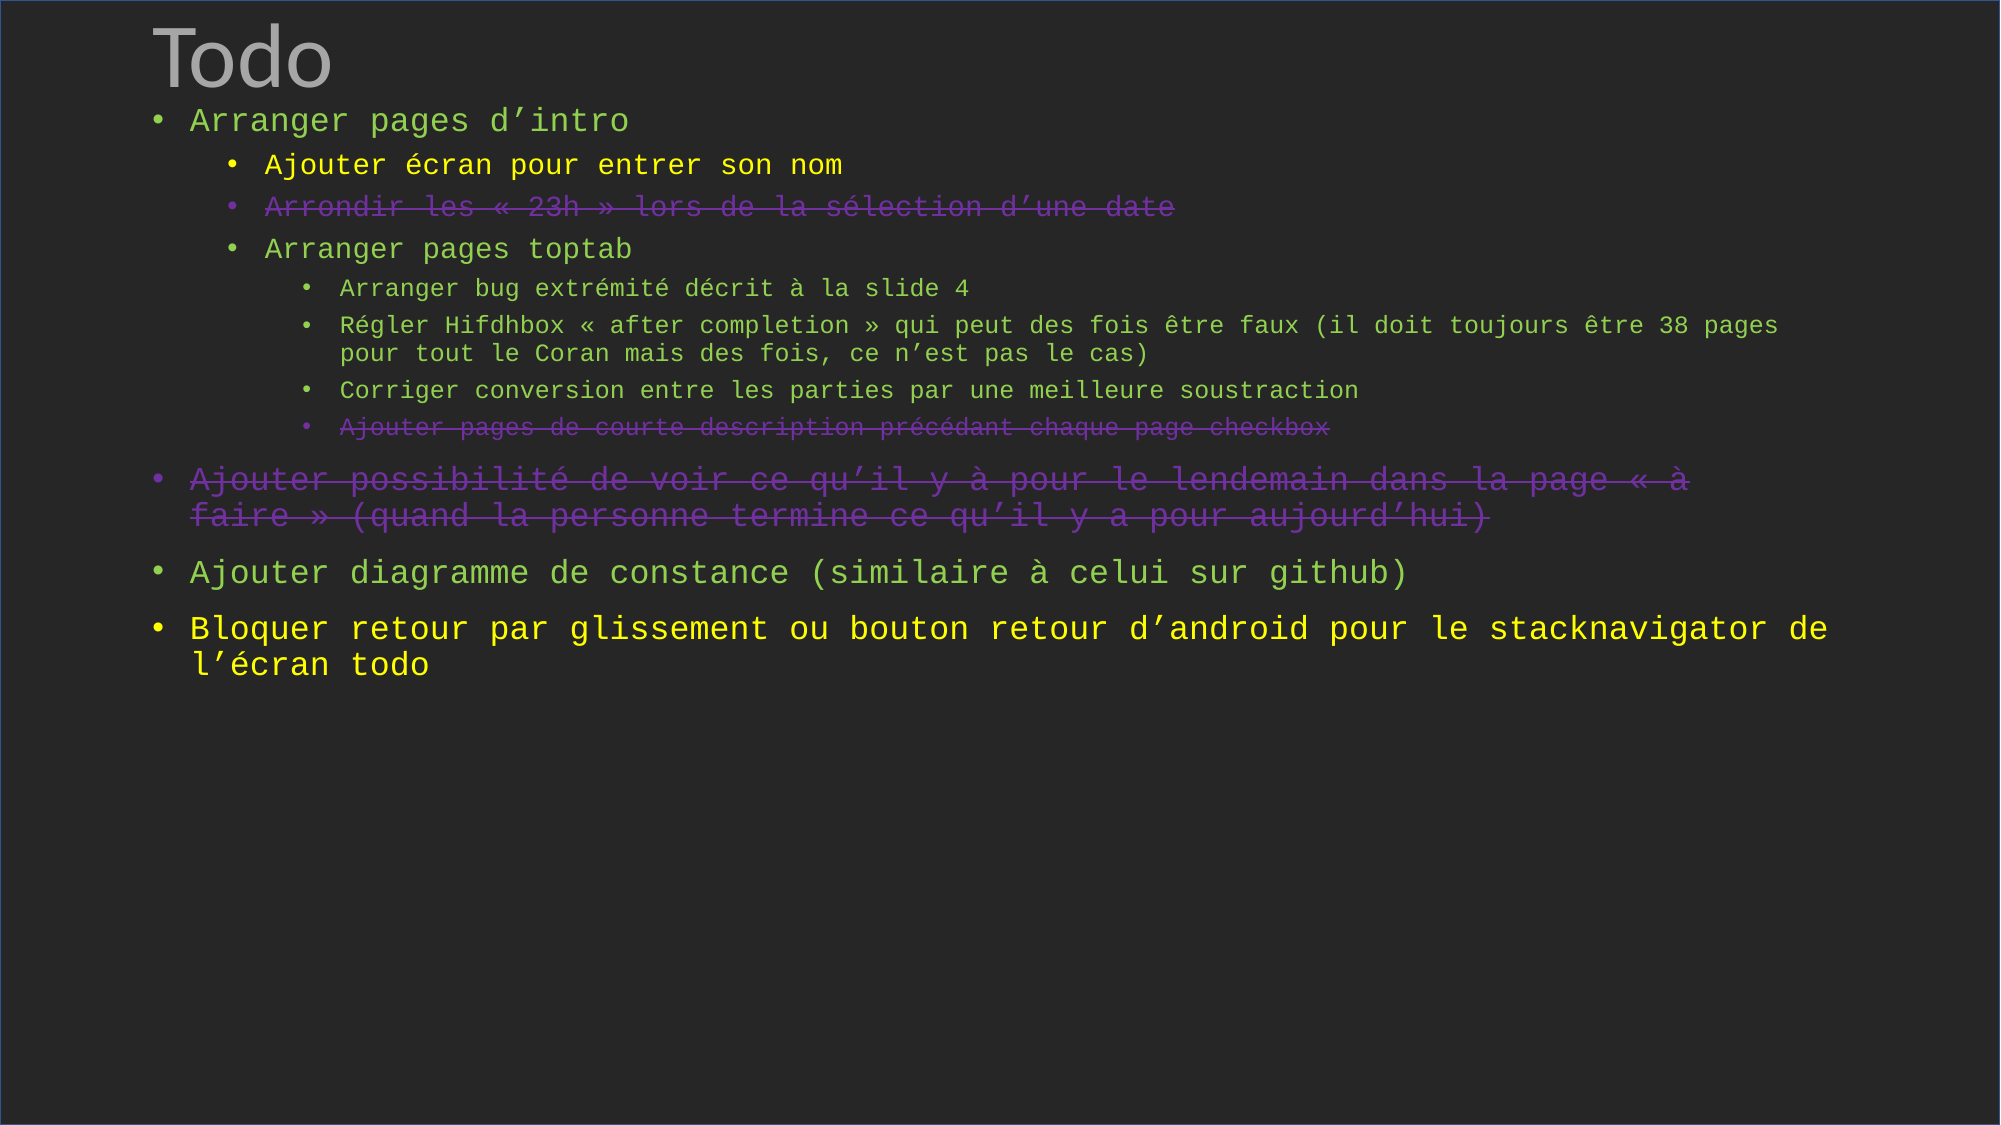

# Todo
Arranger pages d’intro
Ajouter écran pour entrer son nom
Arrondir les « 23h » lors de la sélection d’une date
Arranger pages toptab
Arranger bug extrémité décrit à la slide 4
Régler Hifdhbox « after completion » qui peut des fois être faux (il doit toujours être 38 pages pour tout le Coran mais des fois, ce n’est pas le cas)
Corriger conversion entre les parties par une meilleure soustraction
Ajouter pages de courte description précédant chaque page checkbox
Ajouter possibilité de voir ce qu’il y à pour le lendemain dans la page « à faire » (quand la personne termine ce qu’il y a pour aujourd’hui)
Ajouter diagramme de constance (similaire à celui sur github)
Bloquer retour par glissement ou bouton retour d’android pour le stacknavigator de l’écran todo